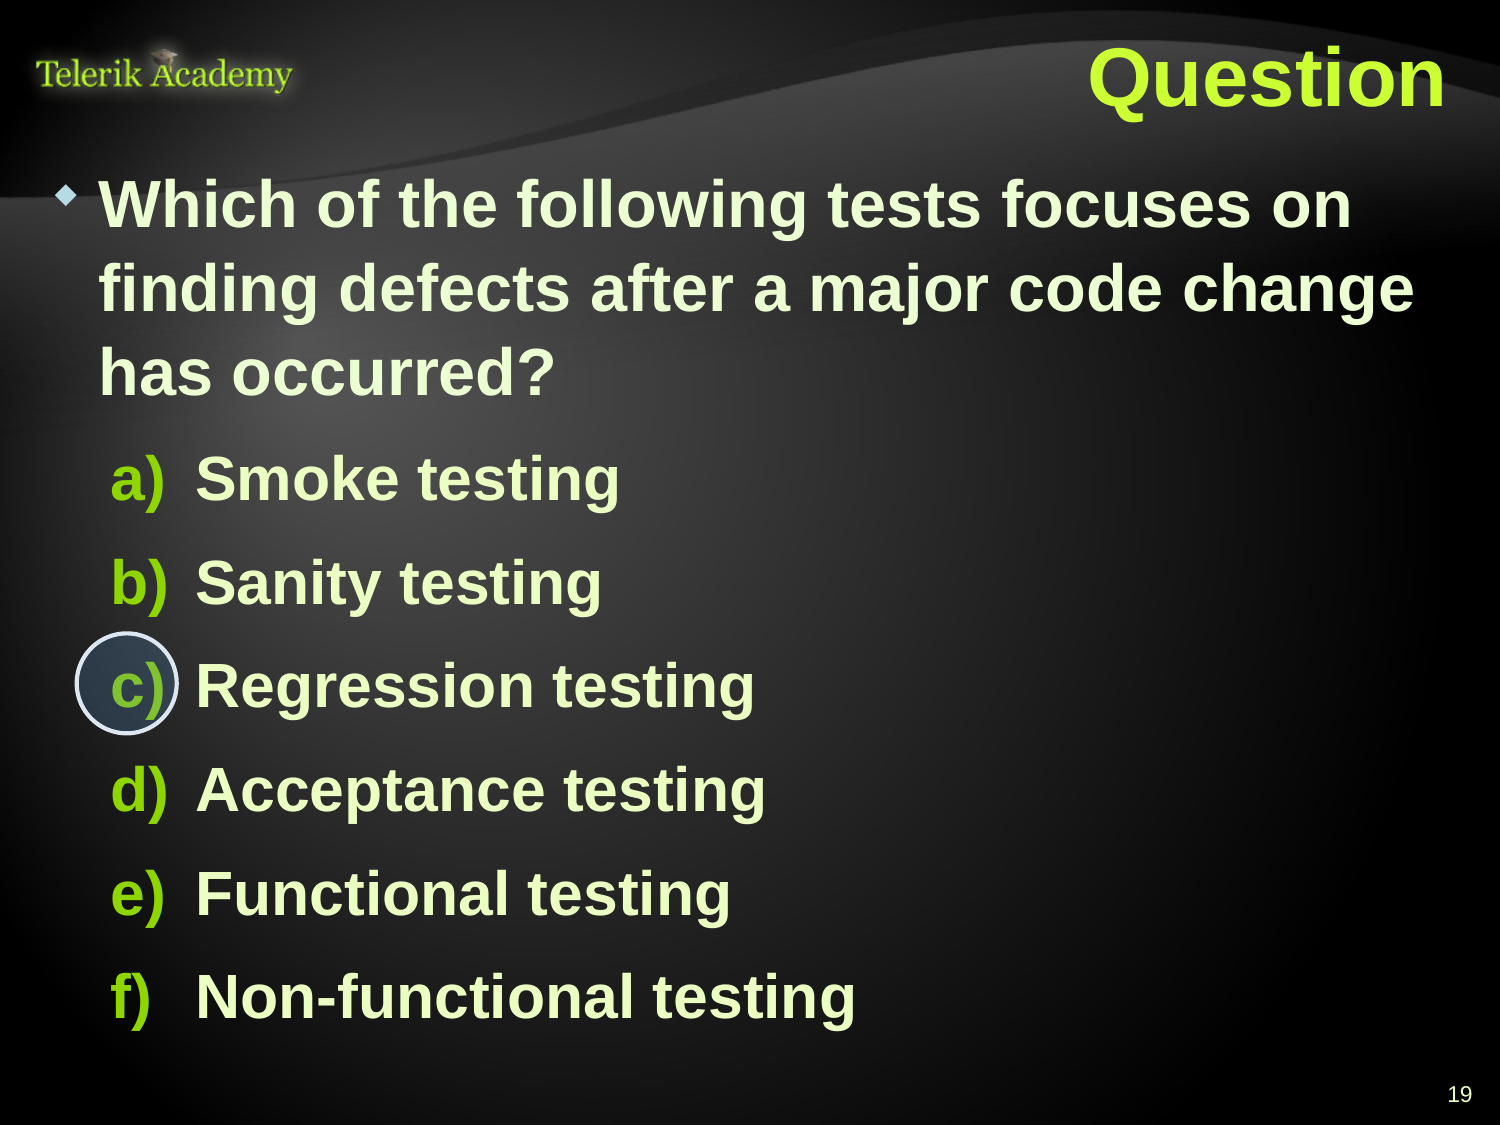

# Question
Which of the following tests focuses on finding defects after a major code change has occurred?
Smoke testing
Sanity testing
Regression testing
Acceptance testing
Functional testing
Non-functional testing

19